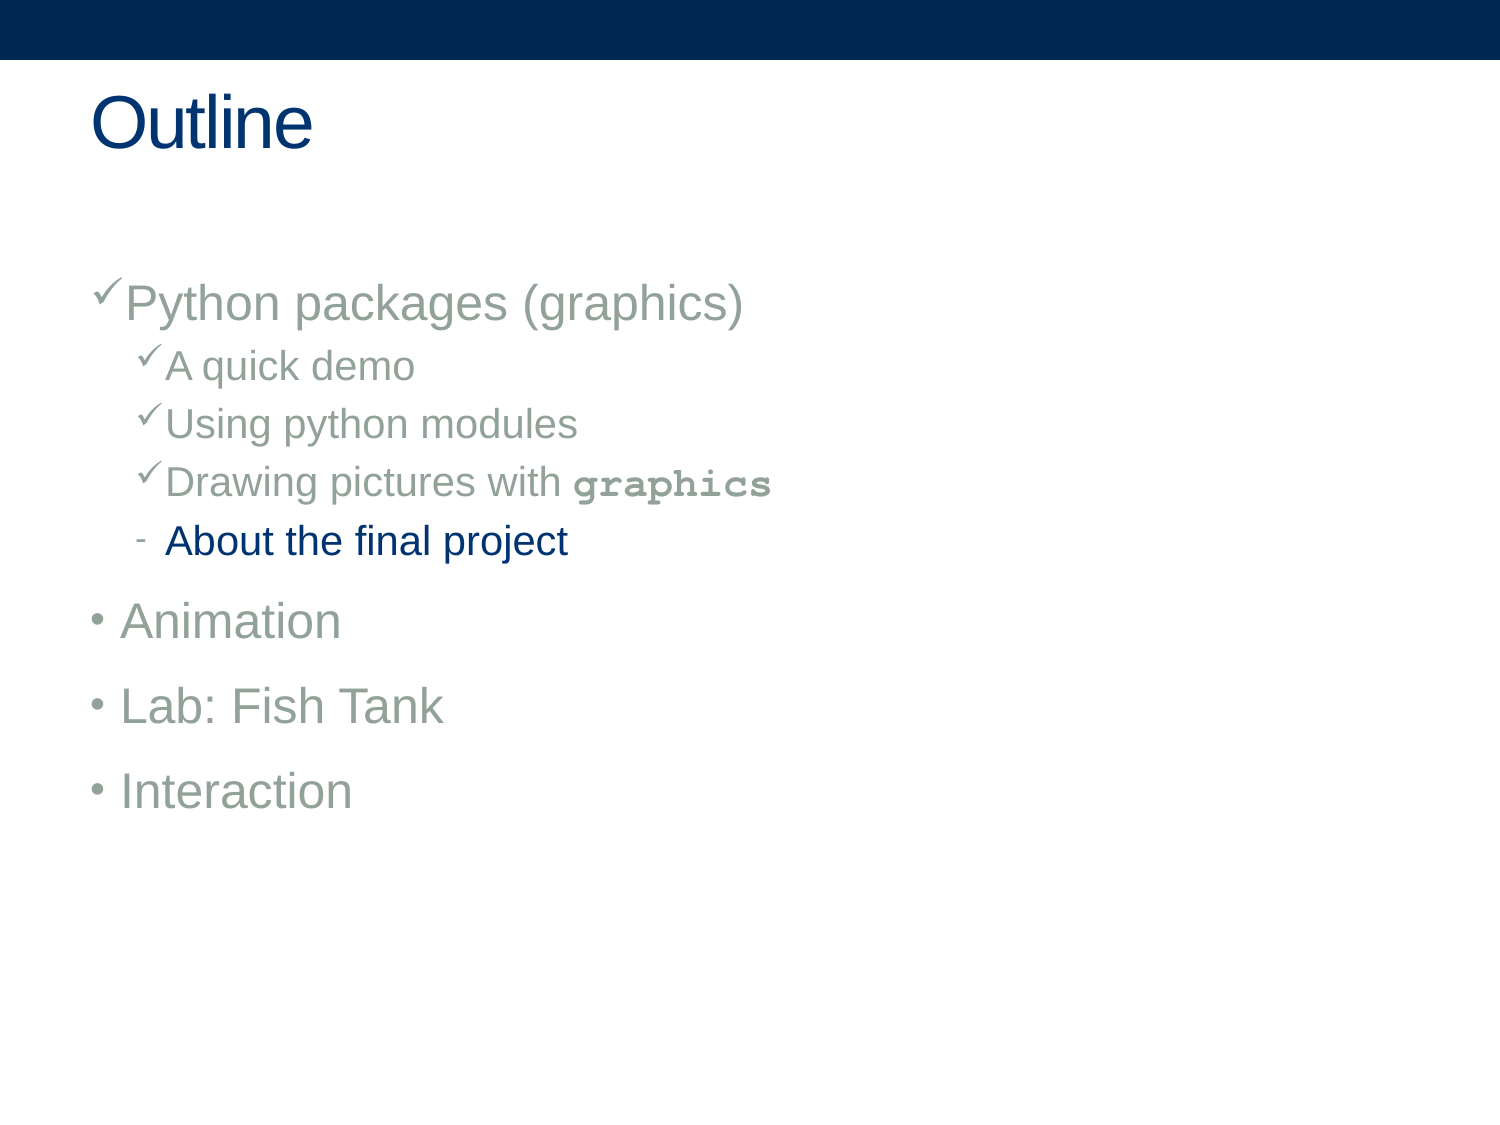

# Outline
Python packages (graphics)
A quick demo
Using python modules
Drawing pictures with graphics
About the final project
Animation
Lab: Fish Tank
Interaction